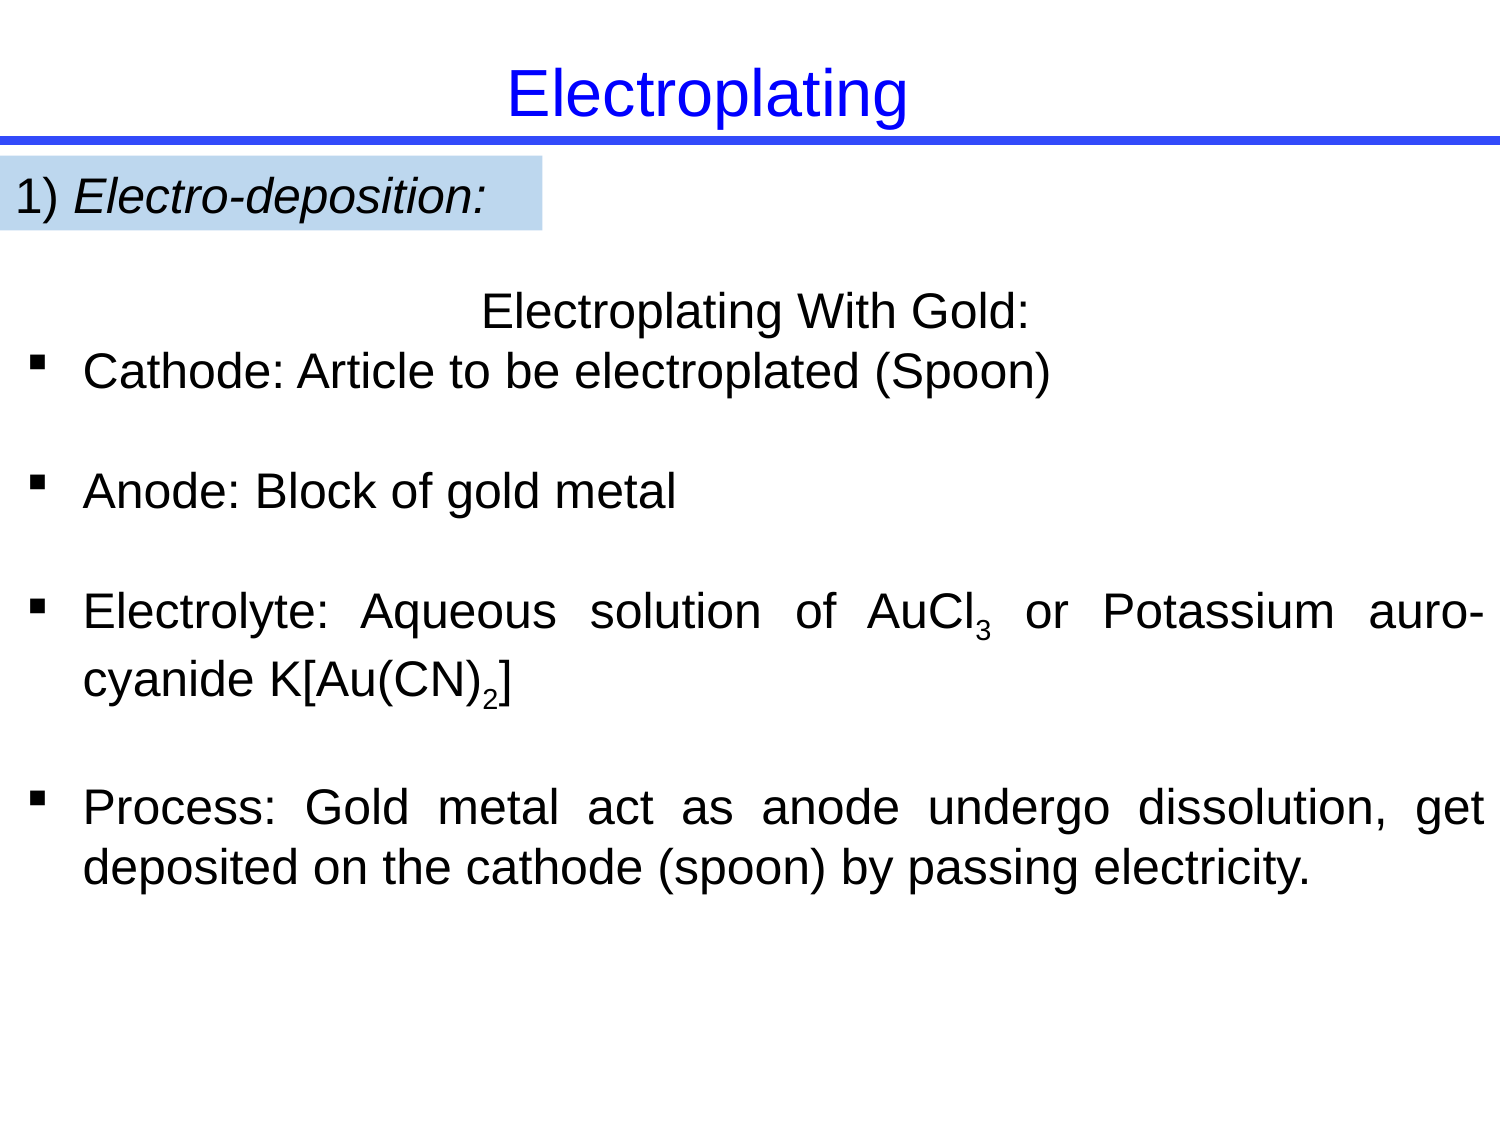

Electroplating
1) Electro-deposition:
Electroplating With Gold:
Cathode: Article to be electroplated (Spoon)

Anode: Block of gold metal

Electrolyte: Aqueous solution of AuCl3 or Potassium auro-cyanide K[Au(CN)2]

Process: Gold metal act as anode undergo dissolution, get deposited on the cathode (spoon) by passing electricity.